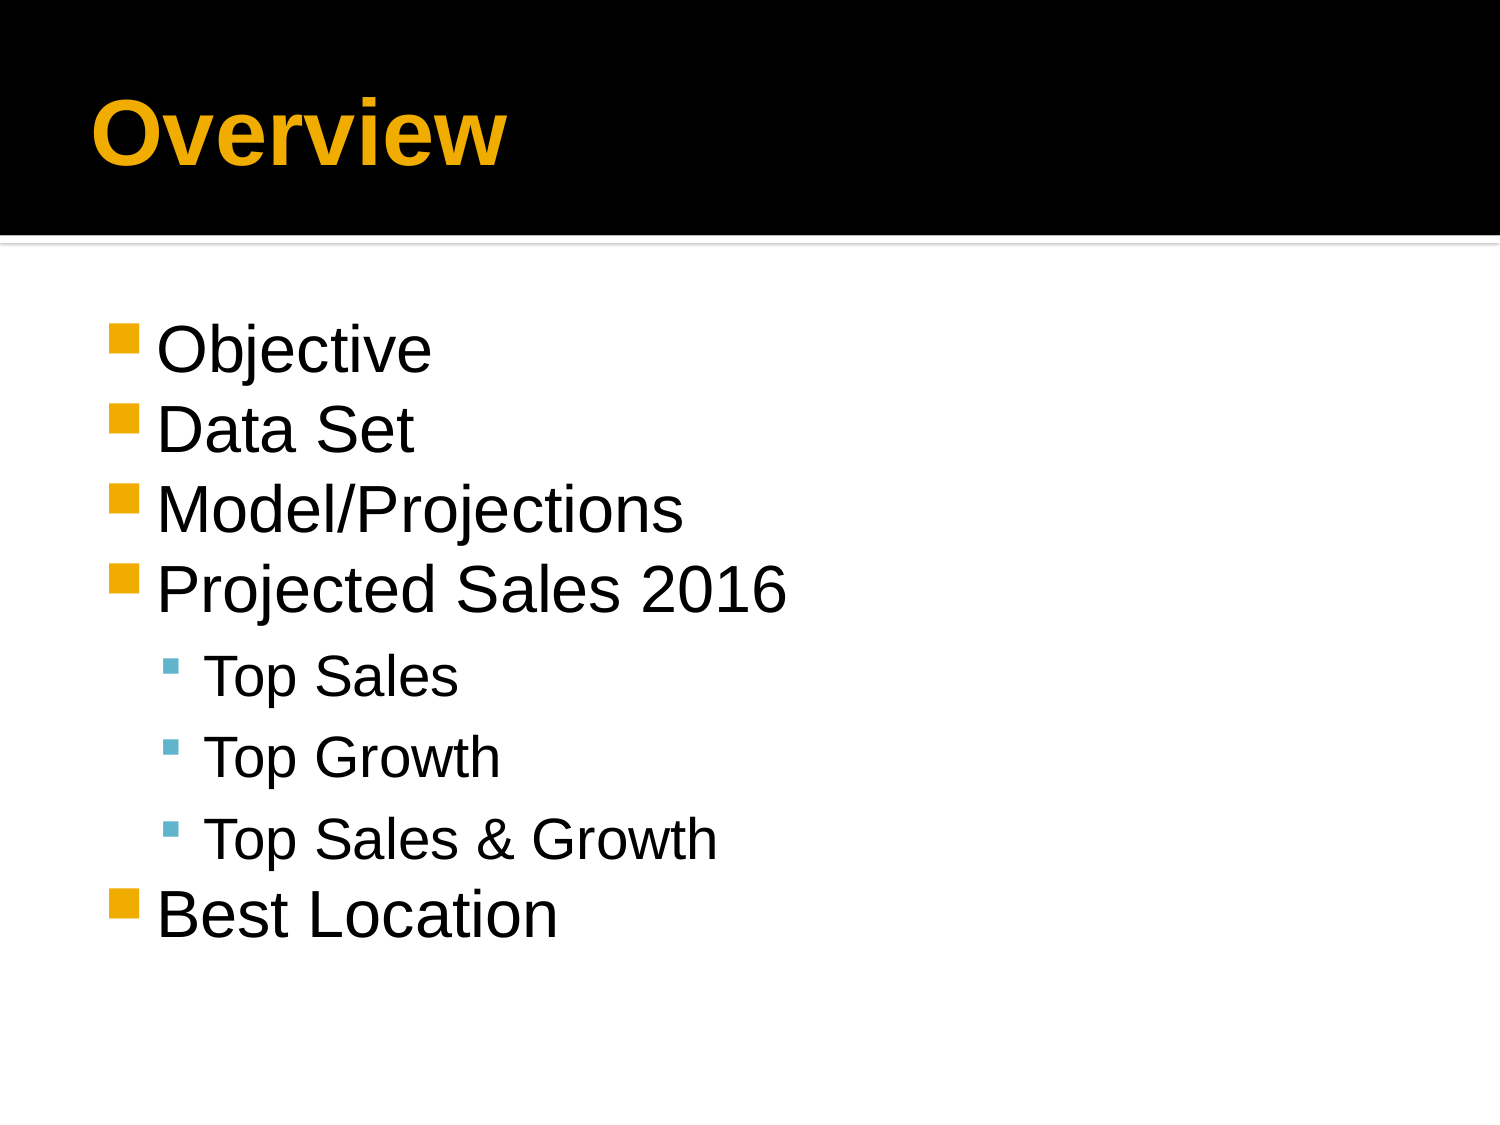

# Overview
Objective
Data Set
Model/Projections
Projected Sales 2016
Top Sales
Top Growth
Top Sales & Growth
Best Location